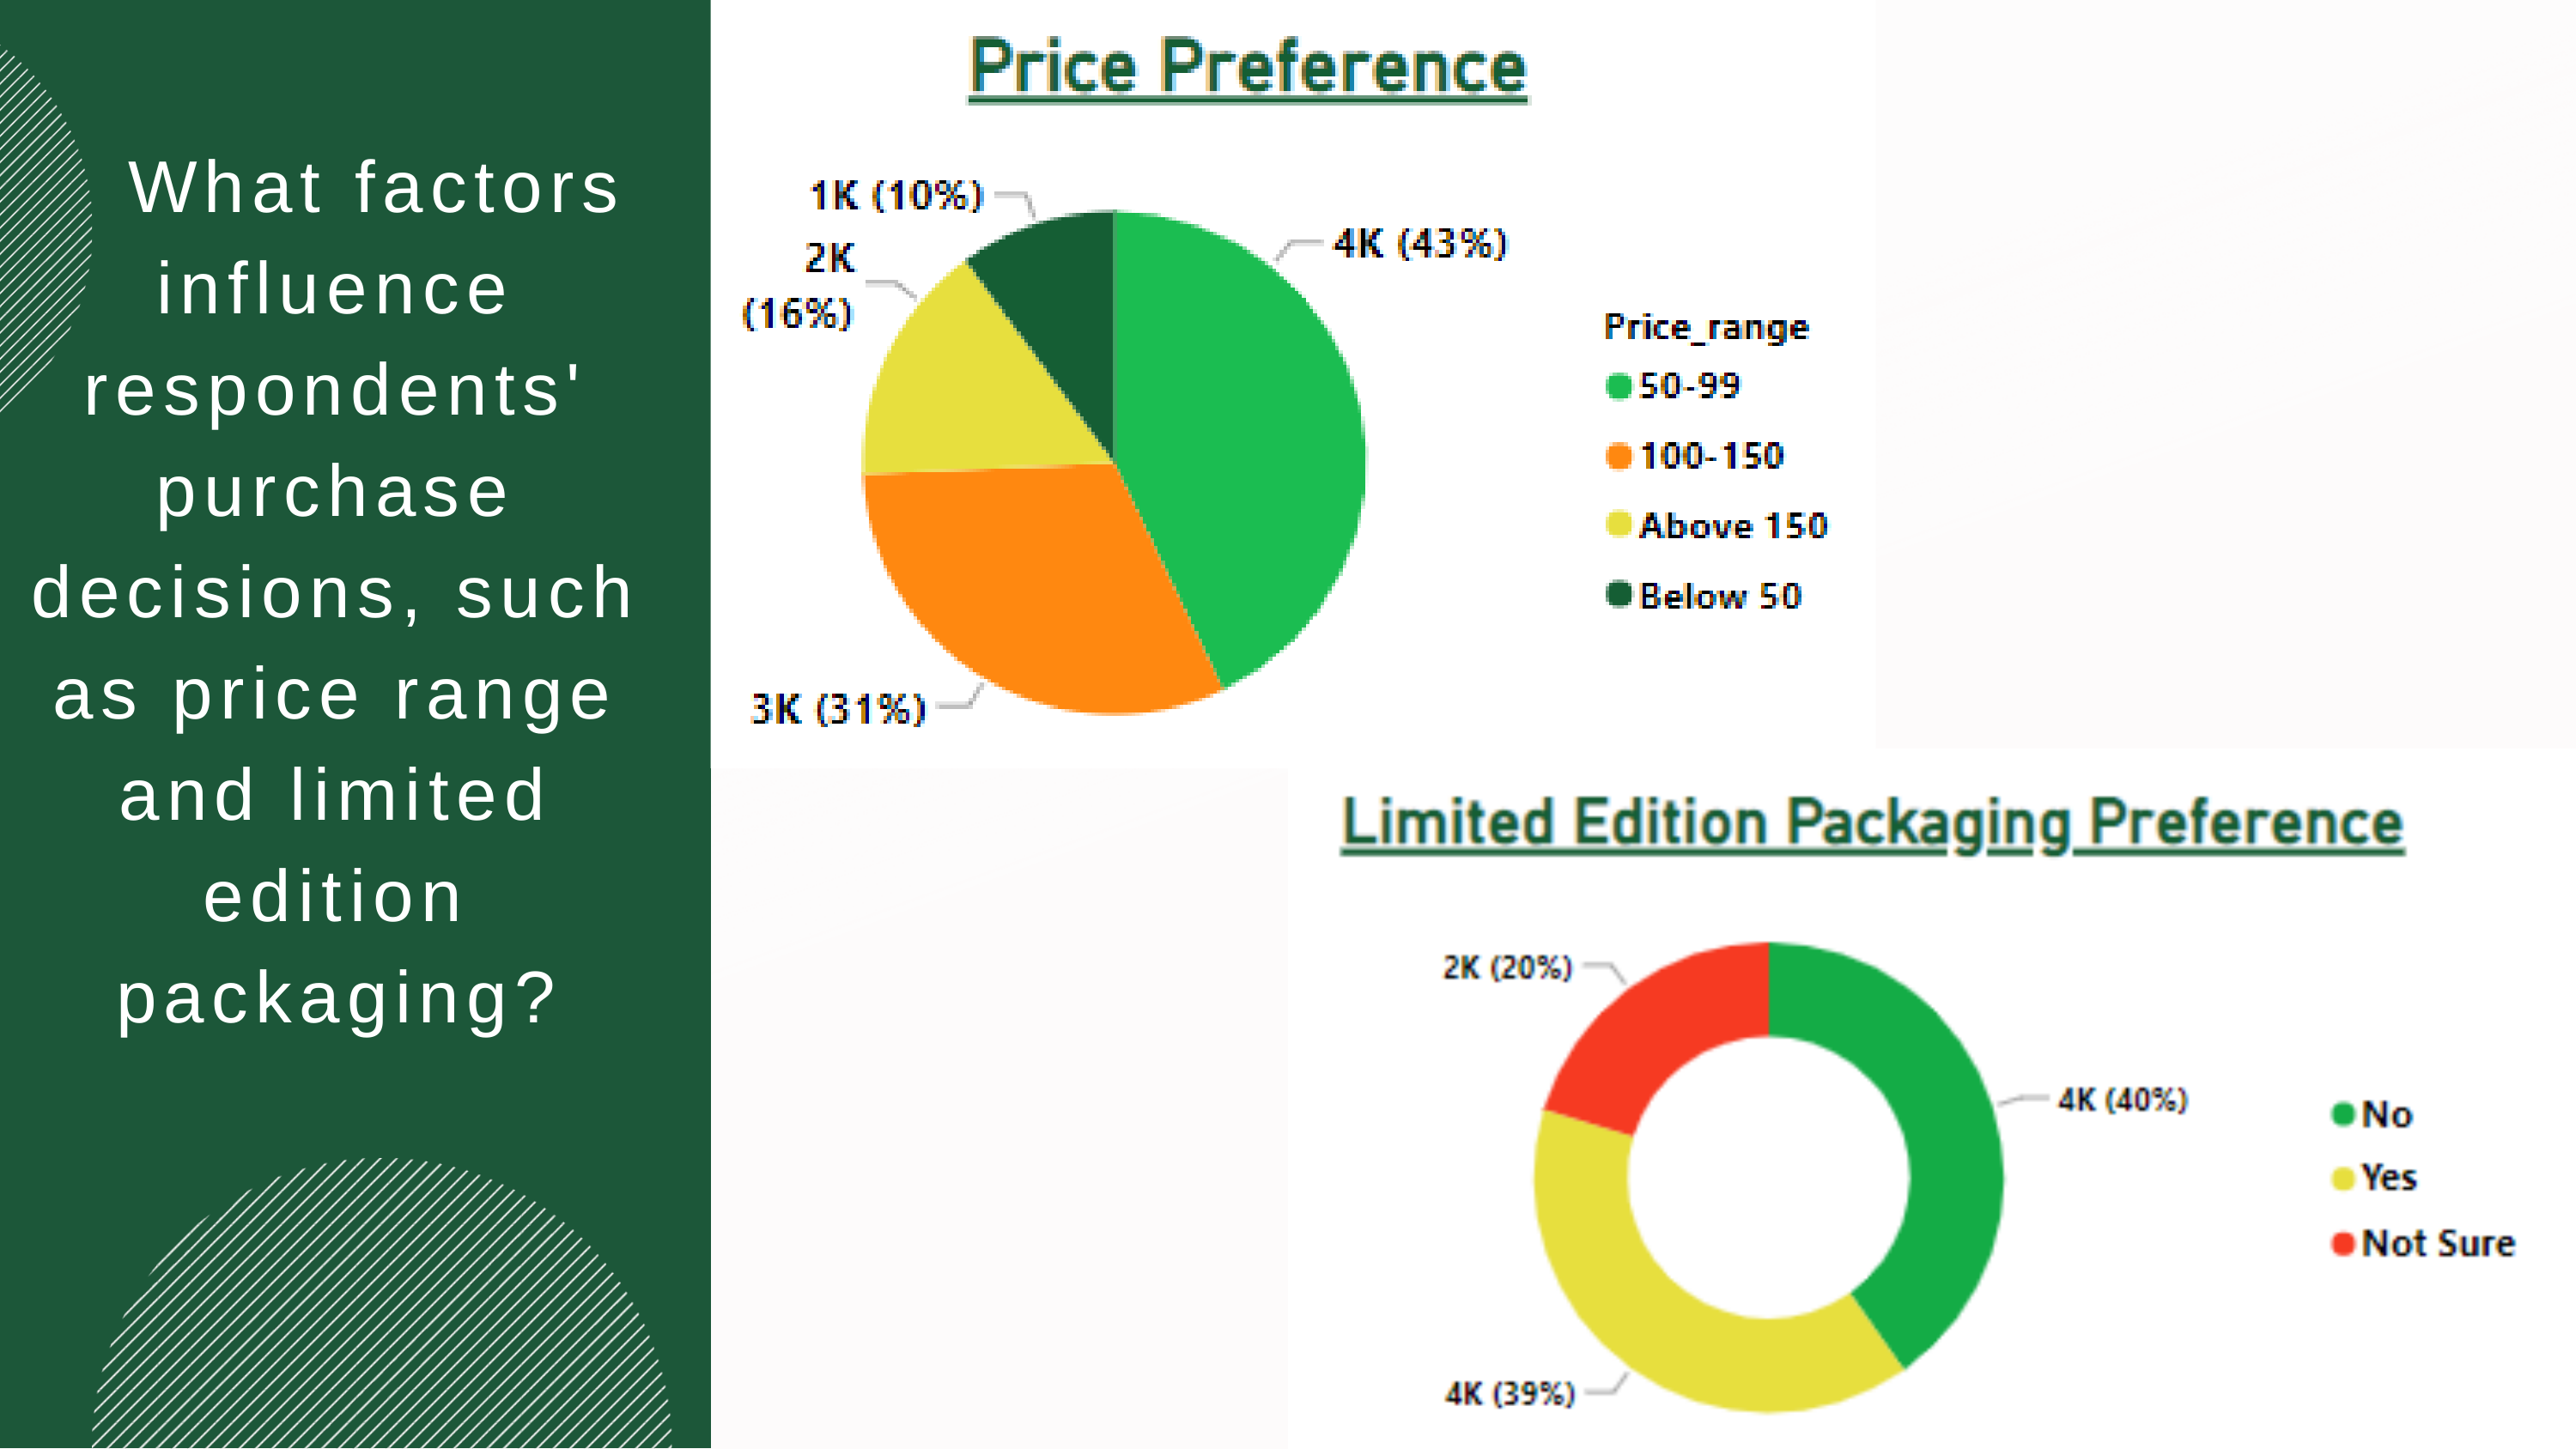

What factors influence respondents' purchase decisions, such as price range and limited edition packaging?